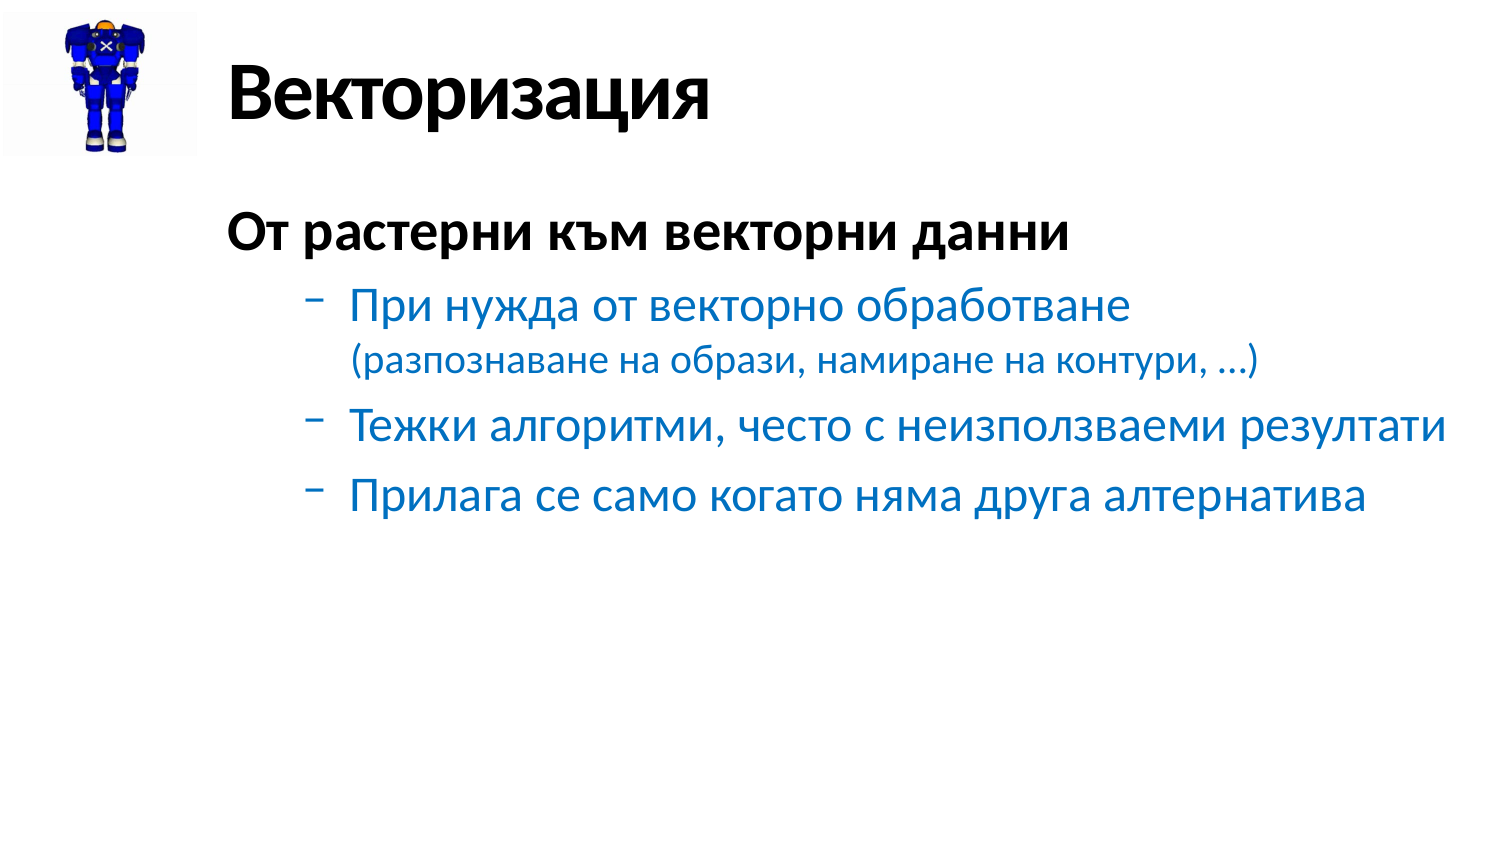

# Векторизация
От растерни към векторни данни
При нужда от векторно обработване
(разпознаване на образи, намиране на контури, …)
Тежки алгоритми, често с неизползваеми резултати
Прилага се само когато няма друга алтернатива